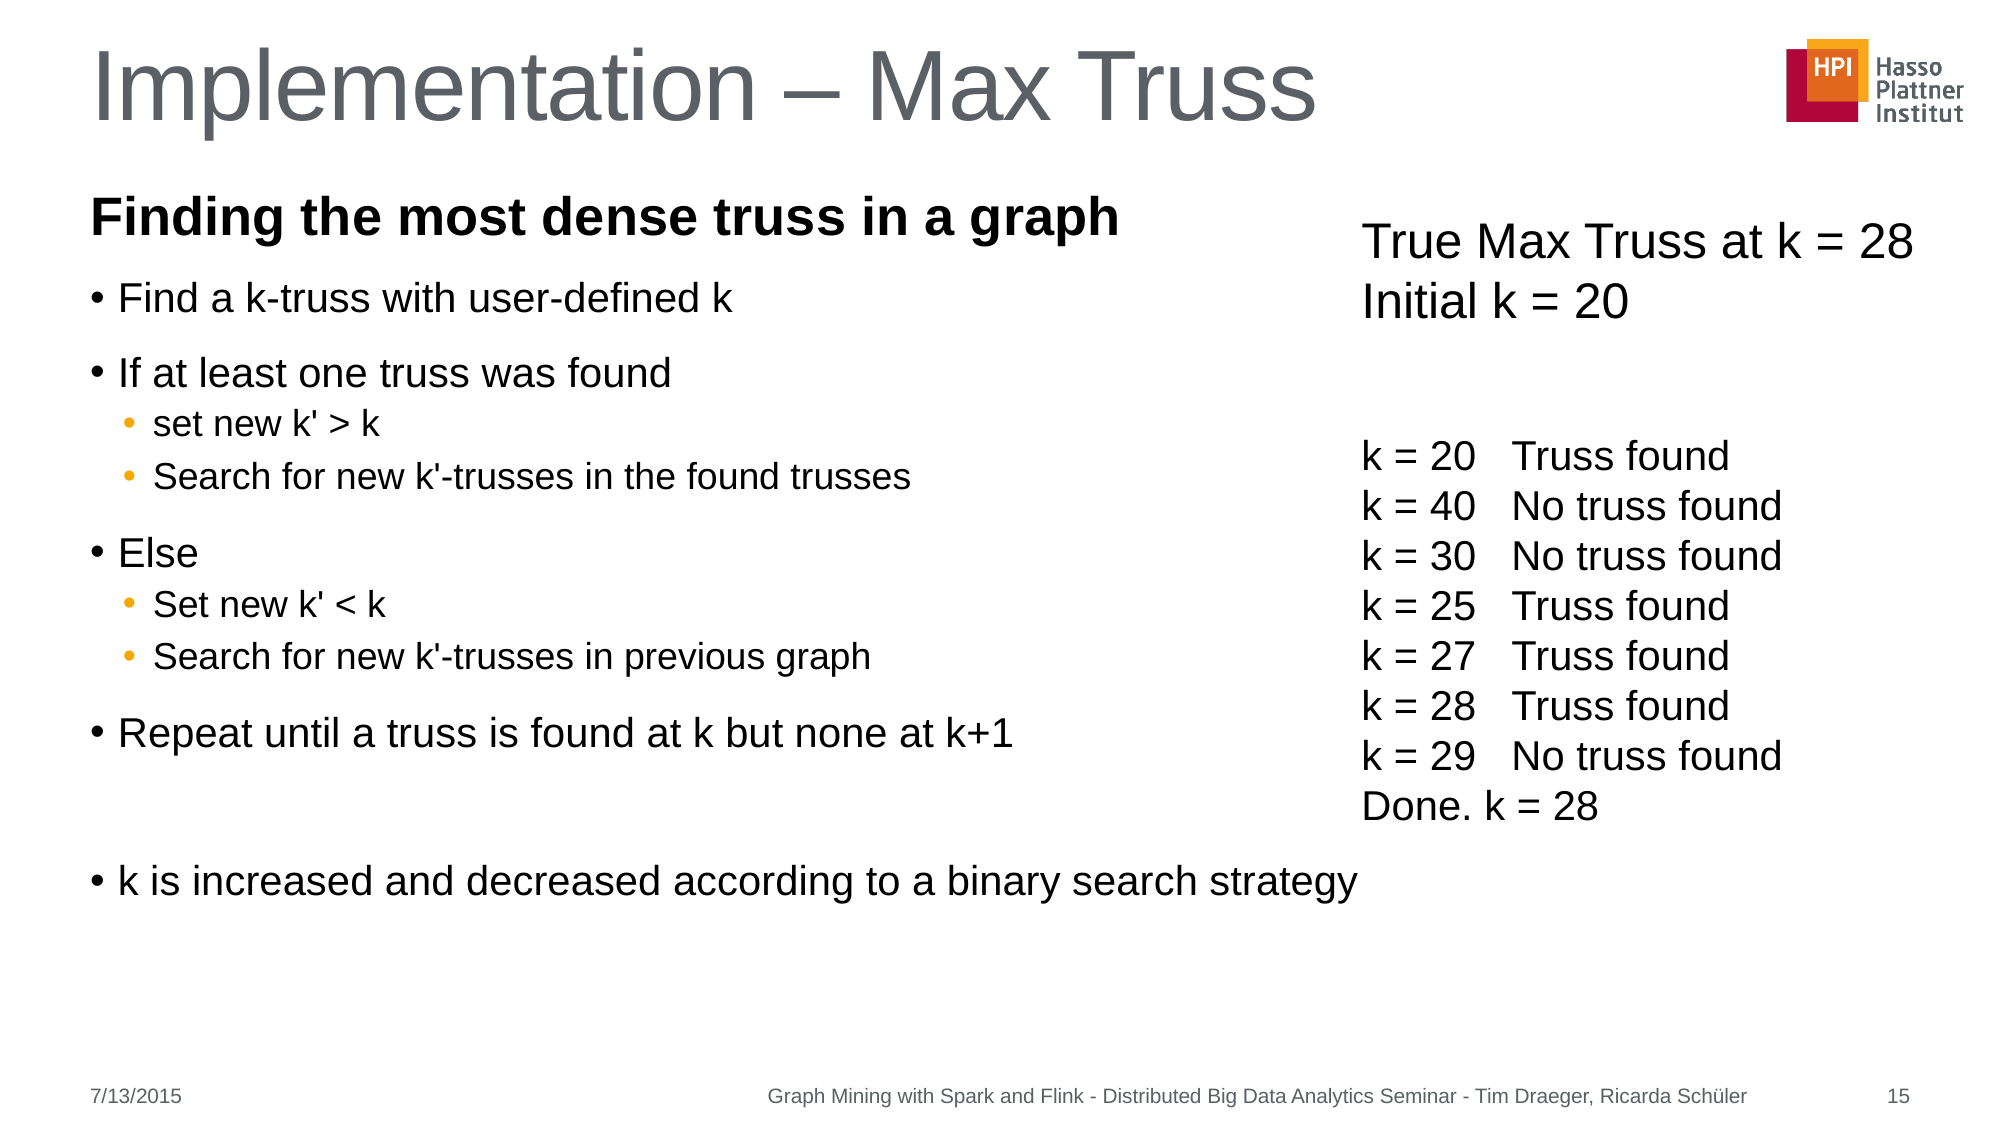

# Implementation – Max Truss
Finding the most dense truss in a graph
Find a k-truss with user-defined k
If at least one truss was found
set new k' > k
Search for new k'-trusses in the found trusses
Else
Set new k' < k
Search for new k'-trusses in previous graph
Repeat until a truss is found at k but none at k+1

k is increased and decreased according to a binary search strategy
True Max Truss at k = 28
Initial k = 20

k = 20	Truss found
k = 40	No truss found
k = 30	No truss found
k = 25	Truss found
k = 27	Truss found
k = 28	Truss found
k = 29	No truss found
Done. k = 28
7/13/2015
Graph Mining with Spark and Flink - Distributed Big Data Analytics Seminar - Tim Draeger, Ricarda Schüler
15